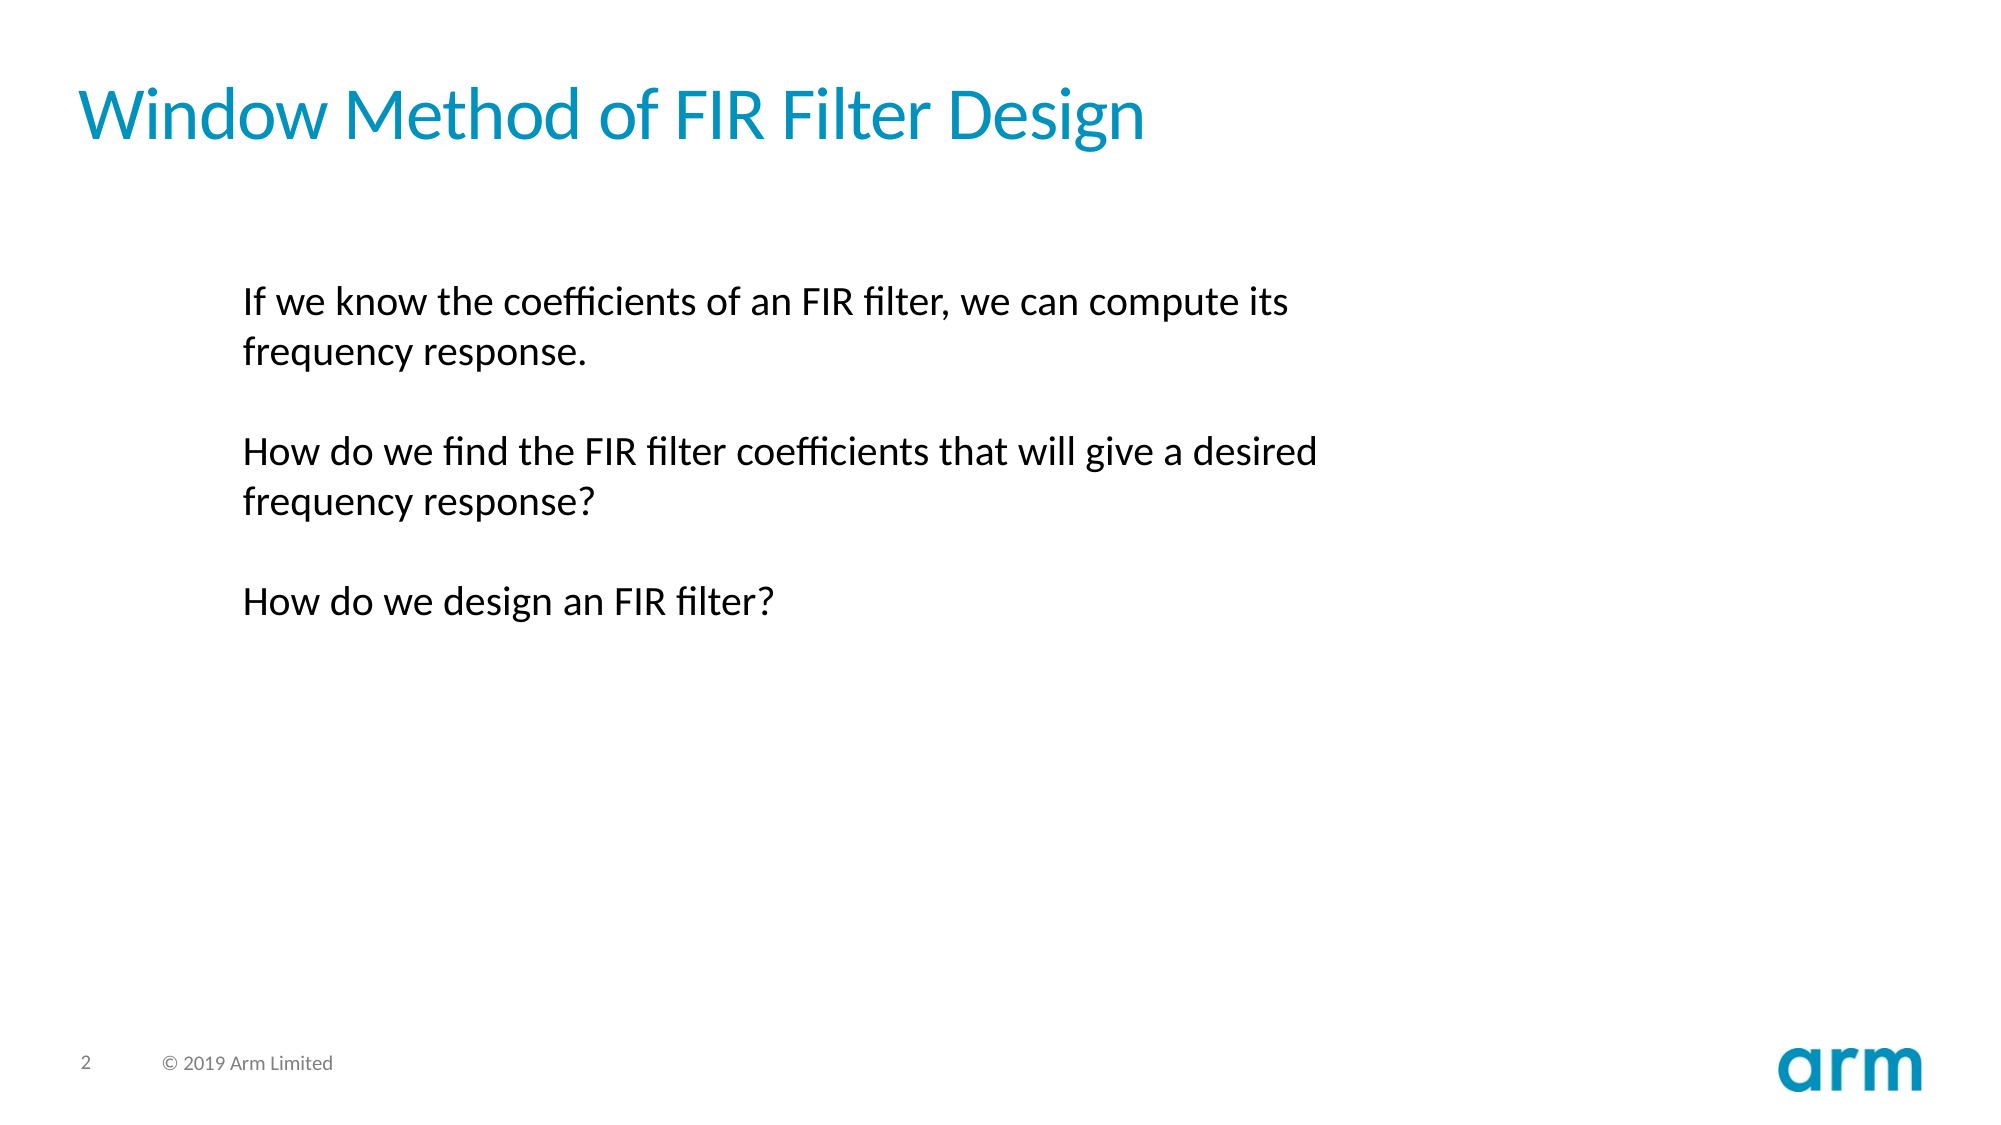

# Window Method of FIR Filter Design
If we know the coefficients of an FIR filter, we can compute its
frequency response.

How do we find the FIR filter coefficients that will give a desired
frequency response?

How do we design an FIR filter?